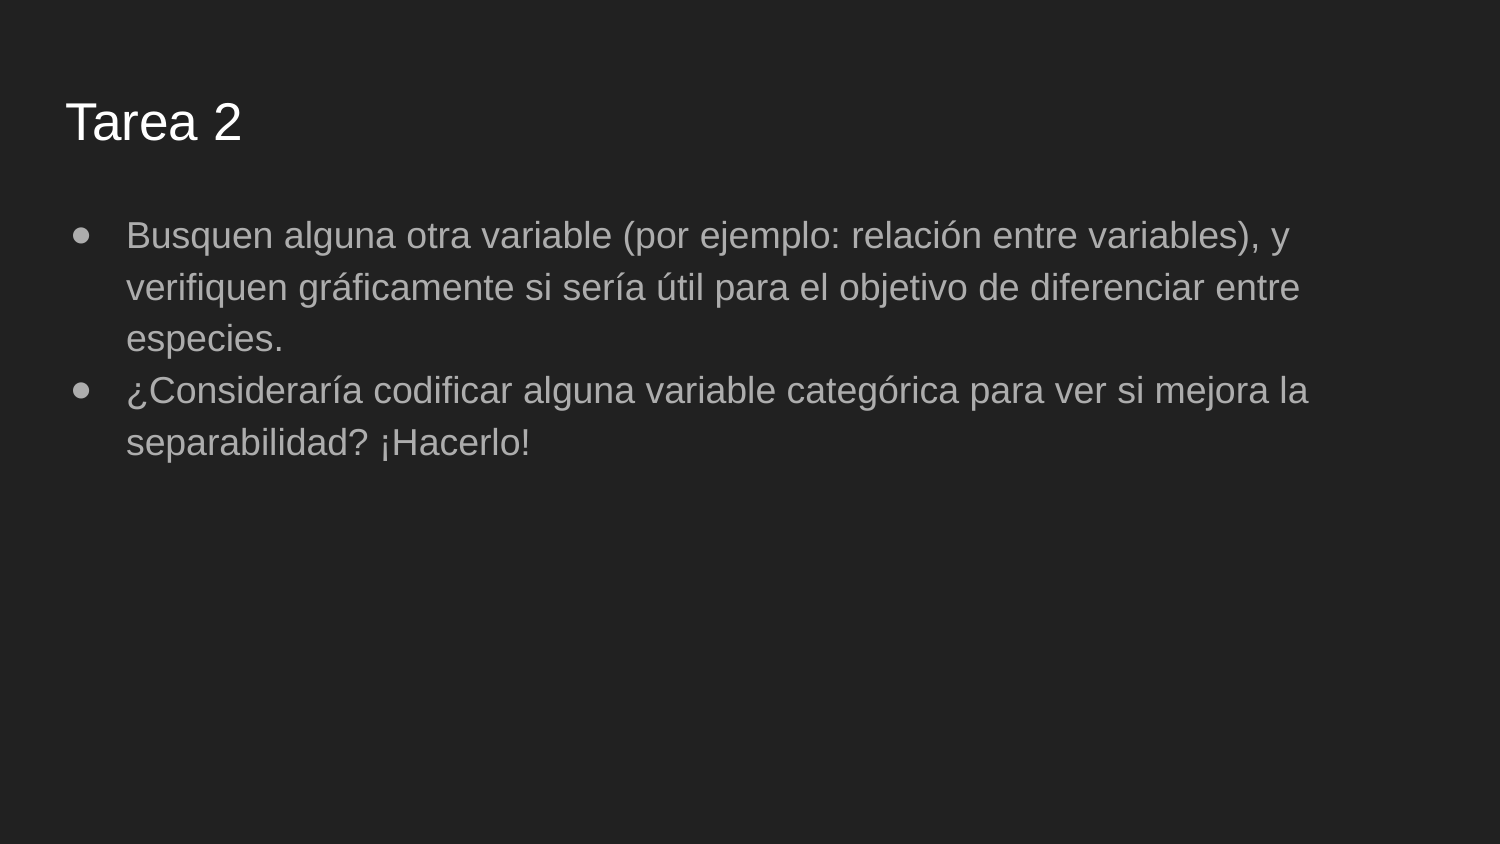

Tarea 2
# Busquen alguna otra variable (por ejemplo: relación entre variables), y verifiquen gráficamente si sería útil para el objetivo de diferenciar entre especies.
¿Consideraría codificar alguna variable categórica para ver si mejora la separabilidad? ¡Hacerlo!